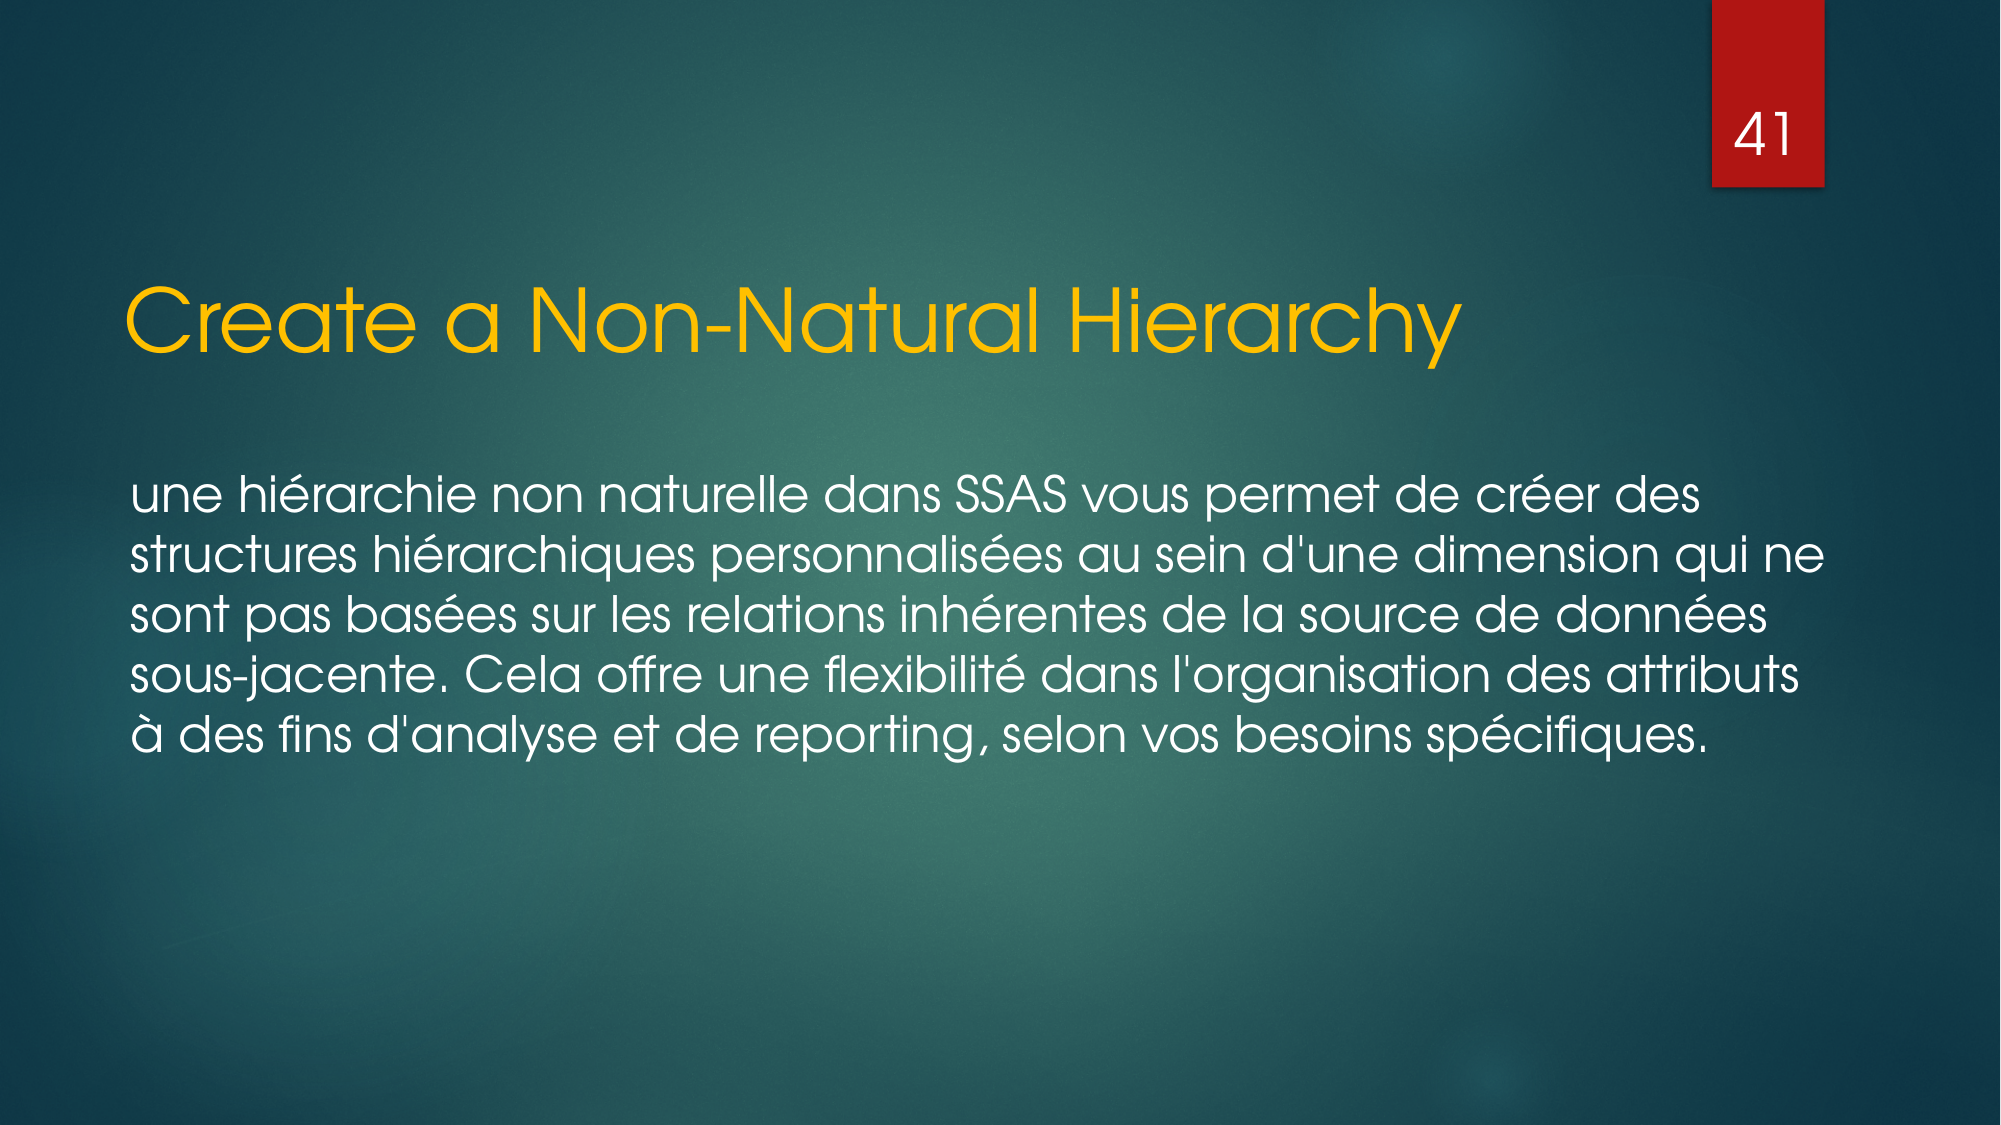

41
# Create a Non-Natural Hierarchy
une hiérarchie non naturelle dans SSAS vous permet de créer des structures hiérarchiques personnalisées au sein d'une dimension qui ne sont pas basées sur les relations inhérentes de la source de données sous-jacente. Cela offre une flexibilité dans l'organisation des attributs à des fins d'analyse et de reporting, selon vos besoins spécifiques.